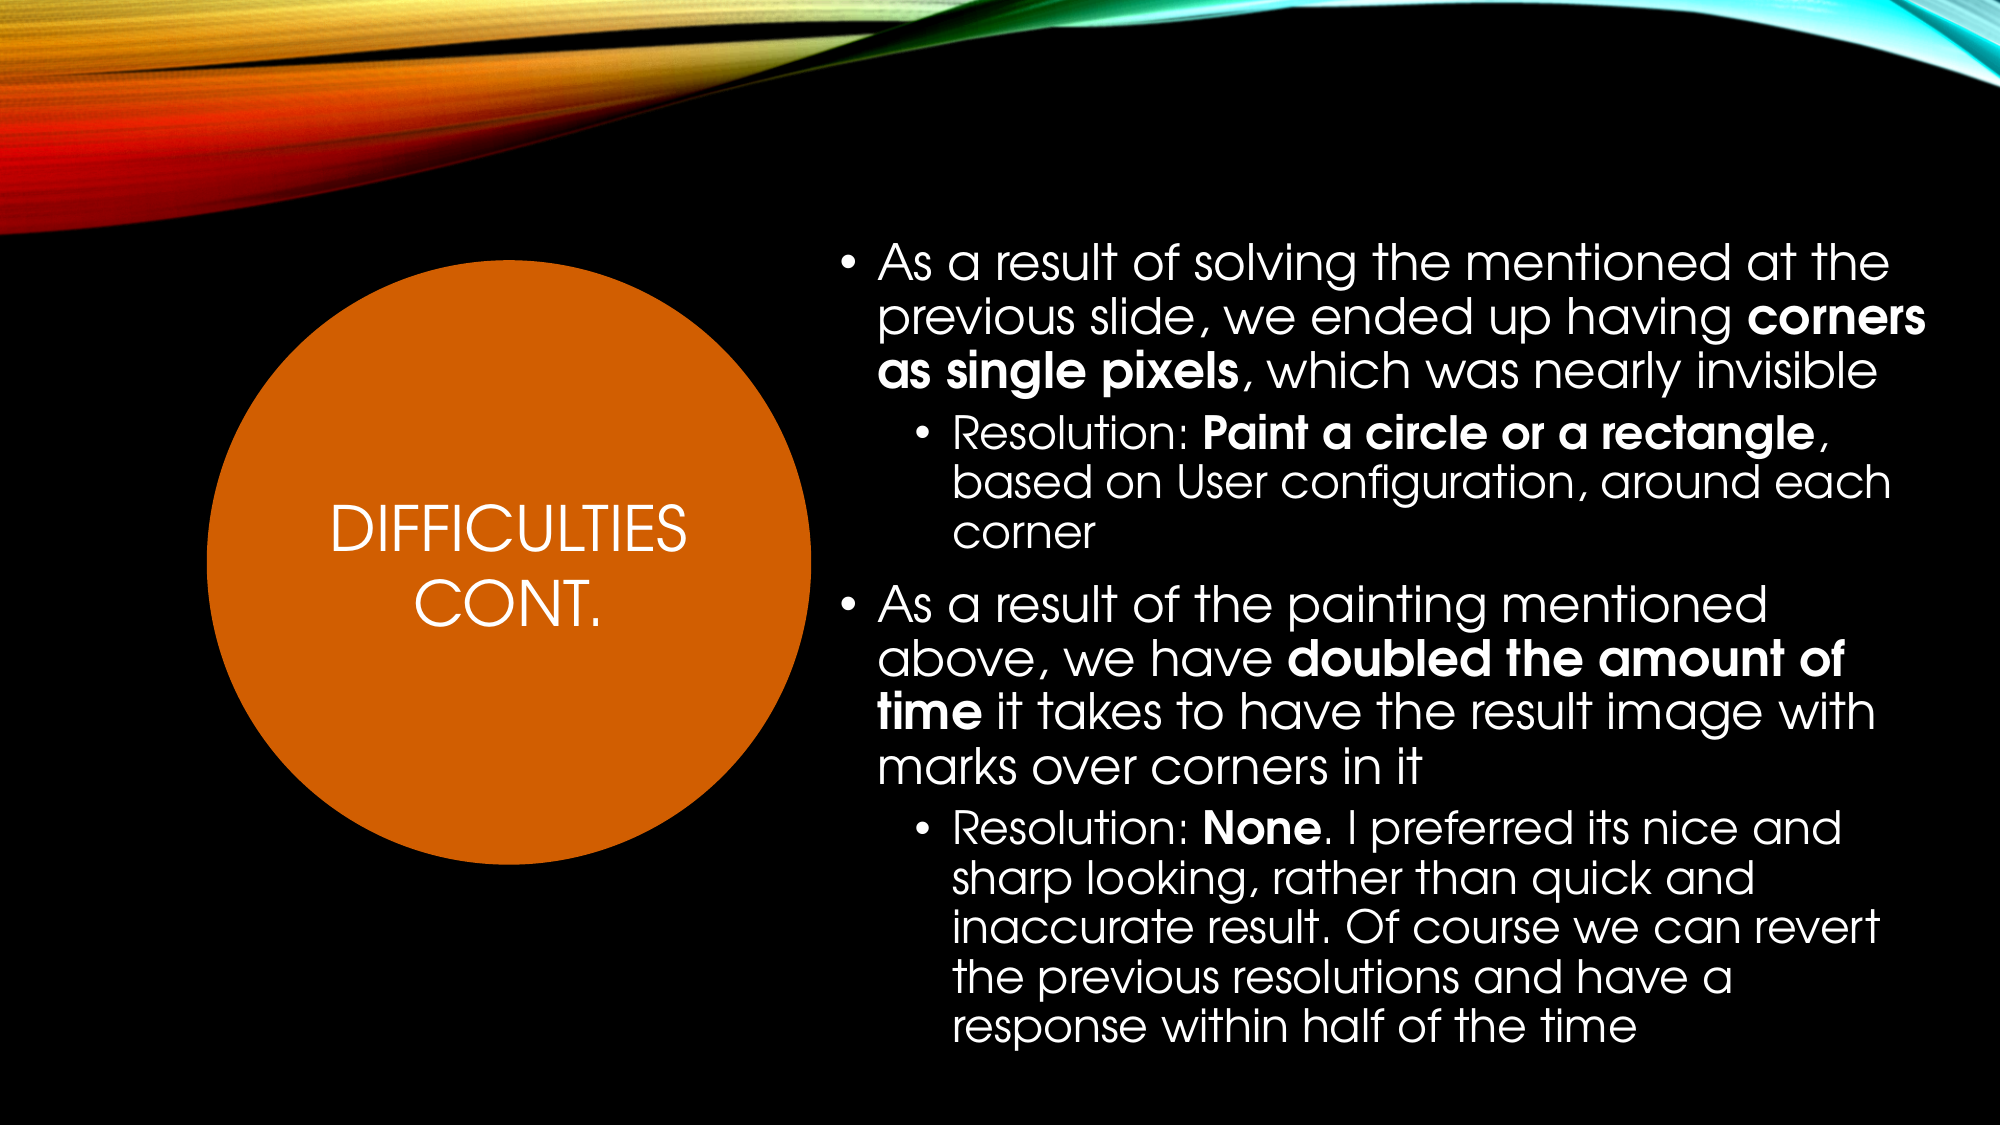

As a result of solving the mentioned at the previous slide, we ended up having corners as single pixels, which was nearly invisible
Resolution: Paint a circle or a rectangle, based on User configuration, around each corner
As a result of the painting mentioned above, we have doubled the amount of time it takes to have the result image with marks over corners in it
Resolution: None. I preferred its nice and sharp looking, rather than quick and inaccurate result. Of course we can revert the previous resolutions and have a response within half of the time

DIFFICULTIES
CONT.